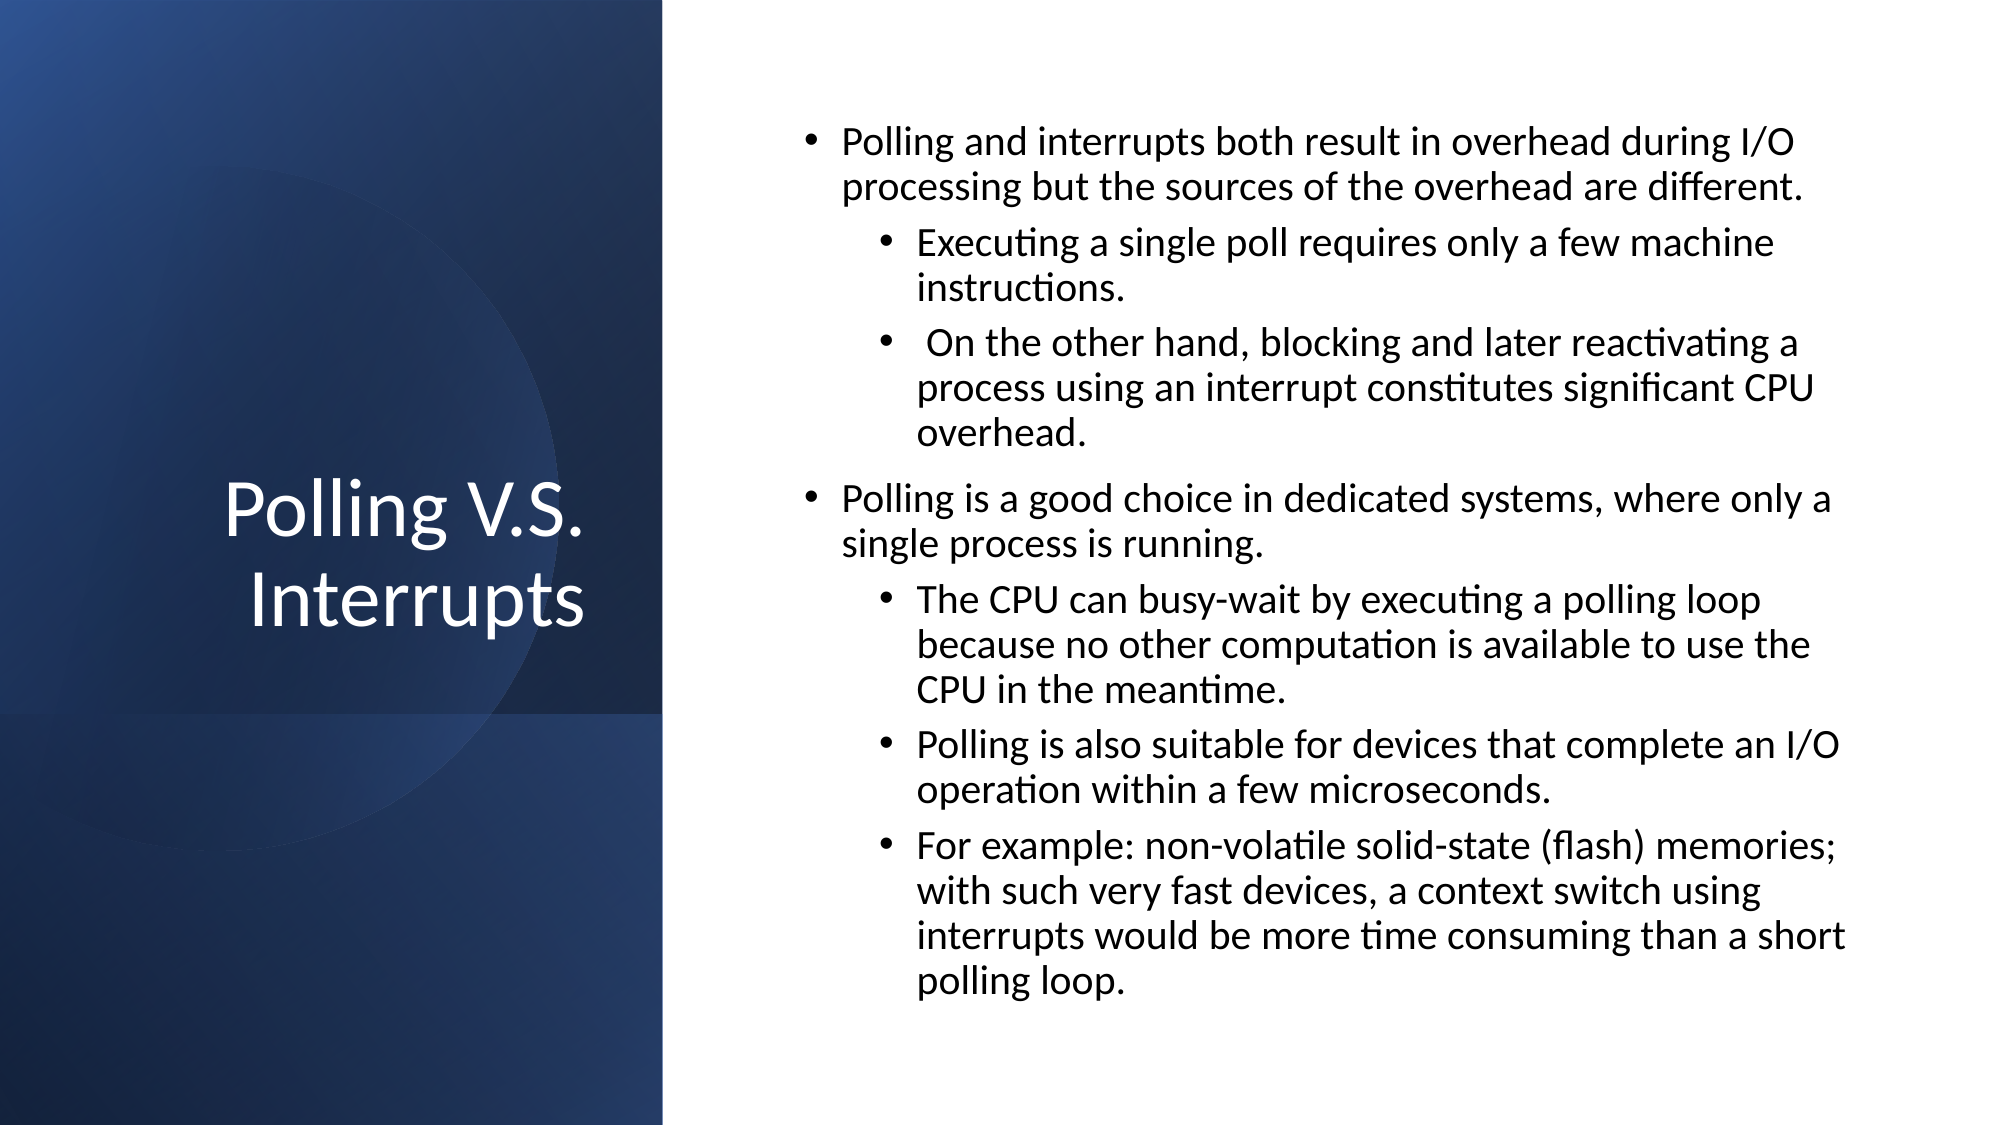

# Polling V.S. Interrupts
Polling and interrupts both result in overhead during I/O processing but the sources of the overhead are different.
Executing a single poll requires only a few machine instructions.
 On the other hand, blocking and later reactivating a process using an interrupt constitutes significant CPU overhead.
Polling is a good choice in dedicated systems, where only a single process is running.
The CPU can busy-wait by executing a polling loop because no other computation is available to use the CPU in the meantime.
Polling is also suitable for devices that complete an I/O operation within a few microseconds.
For example: non-volatile solid-state (flash) memories; with such very fast devices, a context switch using interrupts would be more time consuming than a short polling loop.